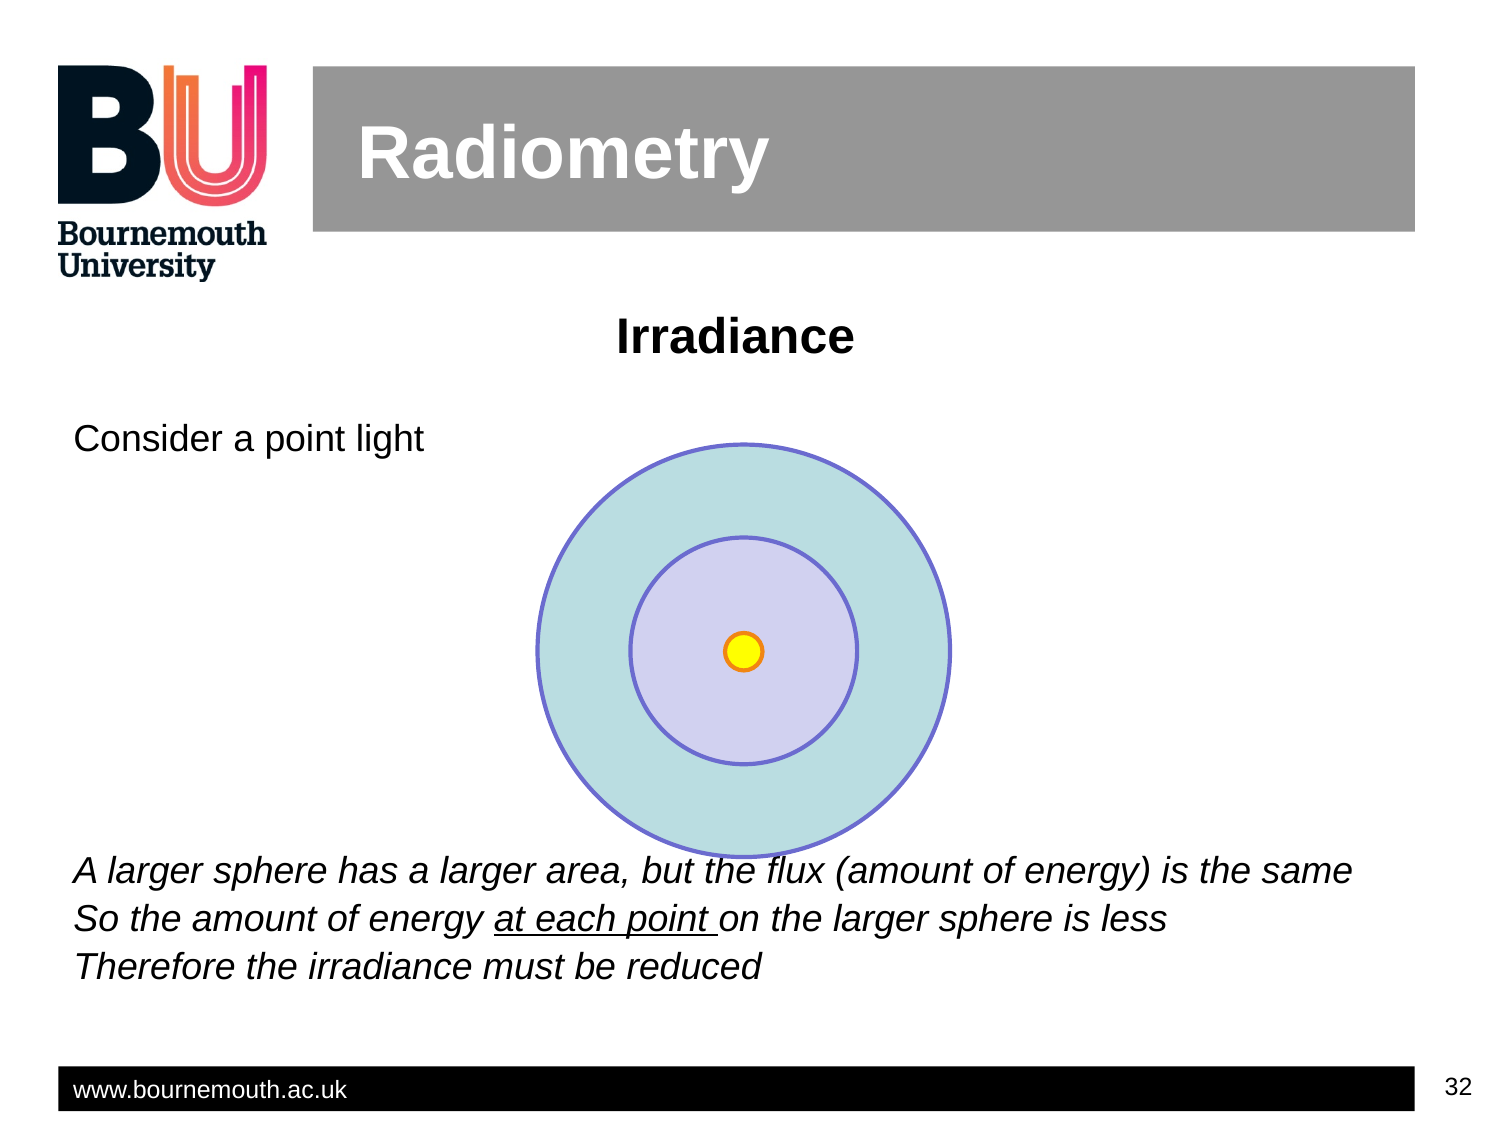

# Radiometry
Irradiance

Consider a point light

A larger sphere has a larger area, but the flux (amount of energy) is the same
So the amount of energy at each point on the larger sphere is less
Therefore the irradiance must be reduced